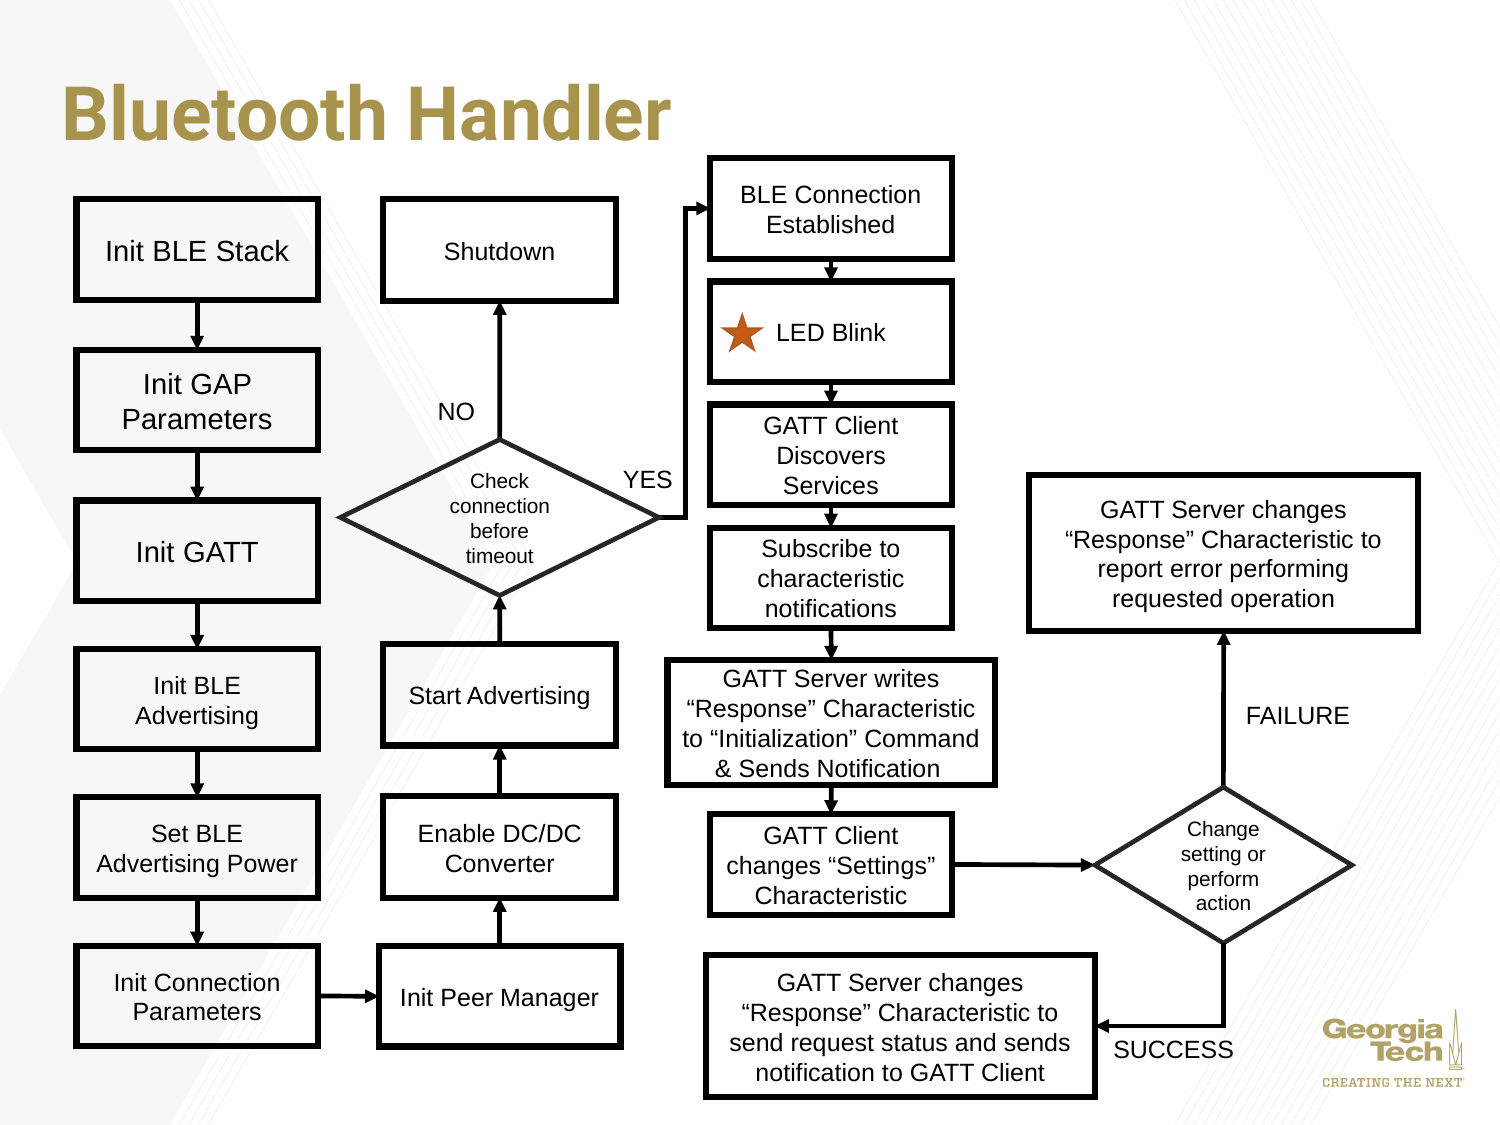

# Bluetooth Handler
BLE Connection Established
Init BLE Stack
Shutdown
LED Blink

Init GAP Parameters
NO
GATT Client Discovers Services
Check connection before timeout
YES
GATT Server changes “Response” Characteristic to report error performing requested operation
Init GATT
Subscribe to characteristic notifications
Start Advertising
Init BLE Advertising
GATT Server writes “Response” Characteristic to “Initialization” Command & Sends Notification
FAILURE
Change setting or perform action
Enable DC/DC Converter
Set BLE Advertising Power
GATT Client changes “Settings” Characteristic
Init Connection Parameters
Init Peer Manager
GATT Server changes “Response” Characteristic to send request status and sends notification to GATT Client
SUCCESS